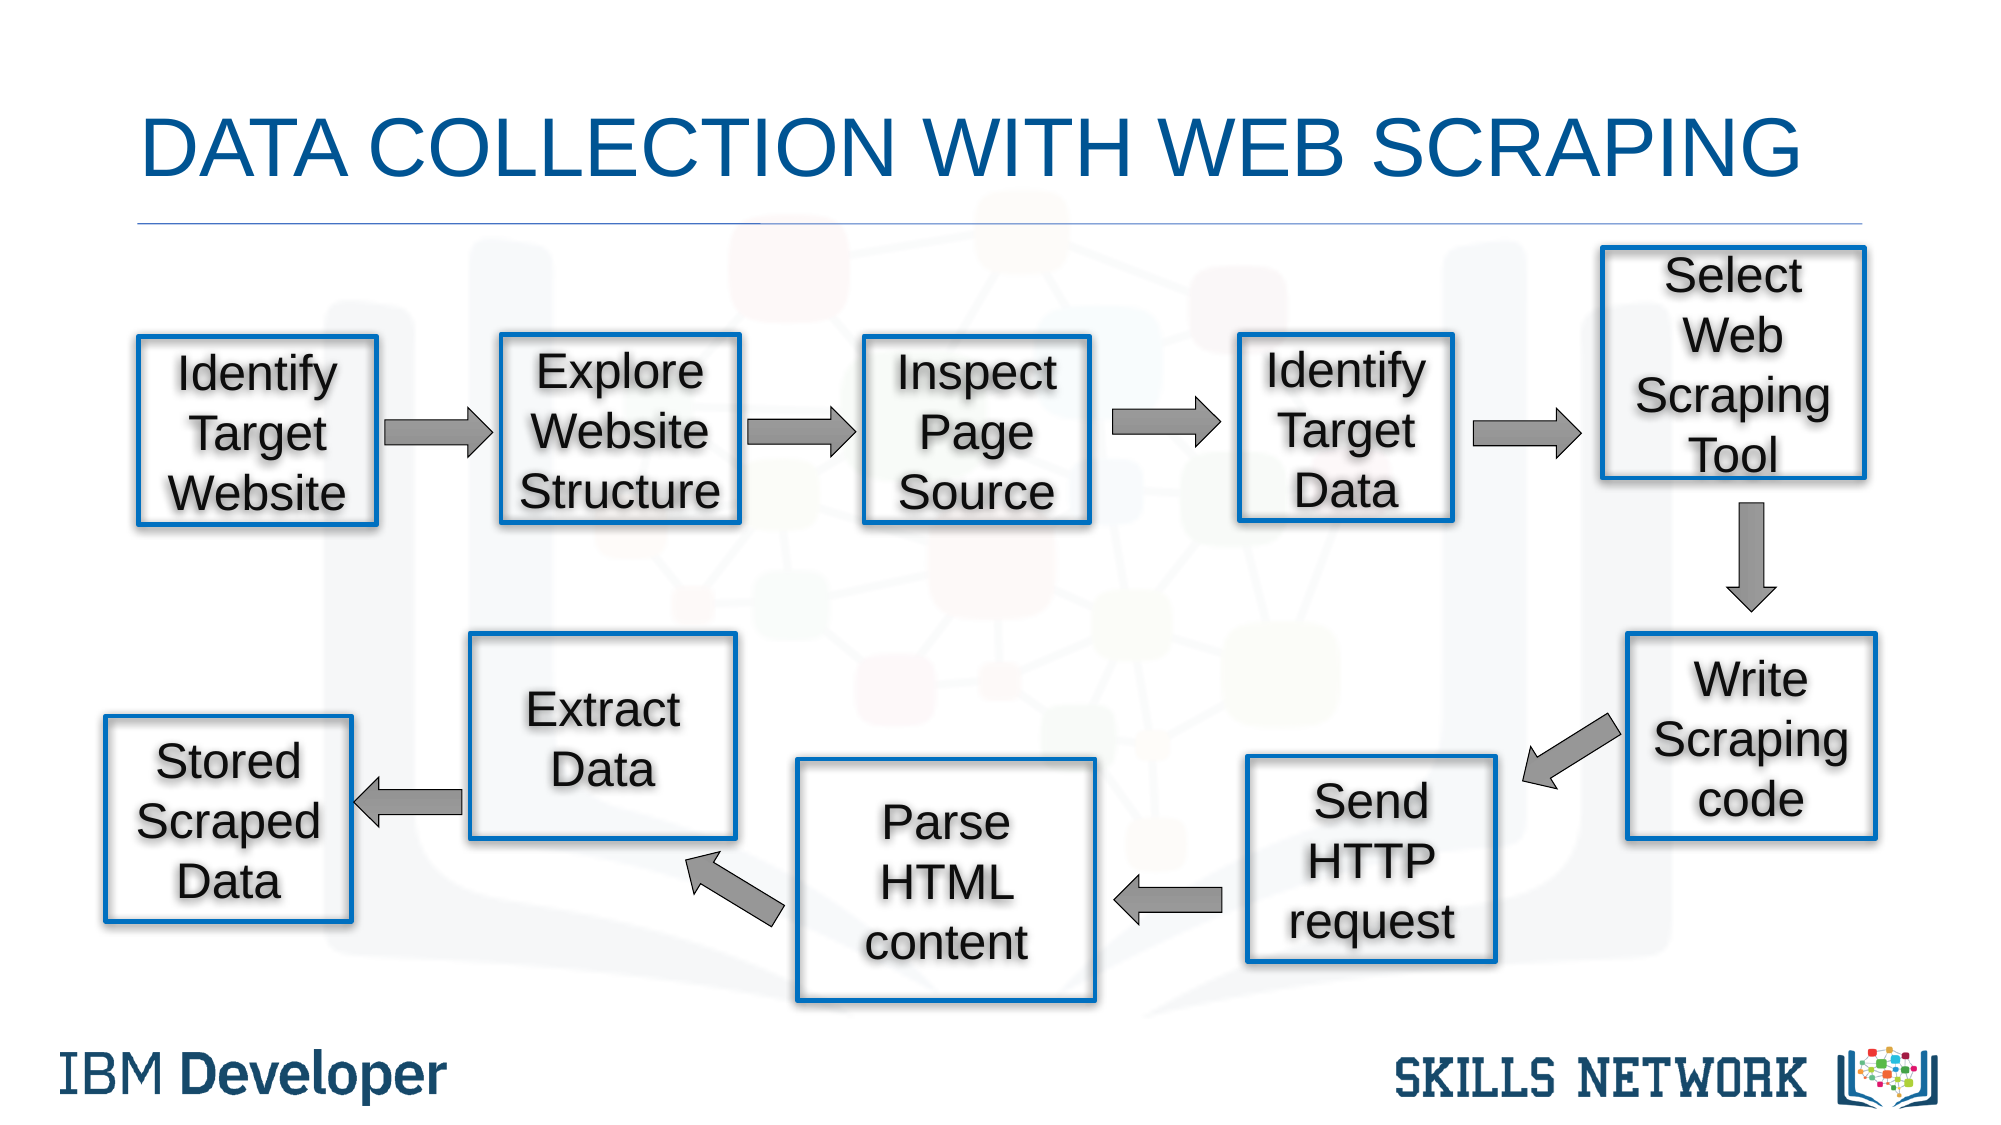

# DATA COLLECTION WITH WEB SCRAPING
Select Web Scraping Tool
Identify Target Data
Explore Website Structure
Identify Target Website
Inspect Page Source

Extract Data
Write Scraping code
Stored Scraped Data

Send HTTP request
Parse HTML content